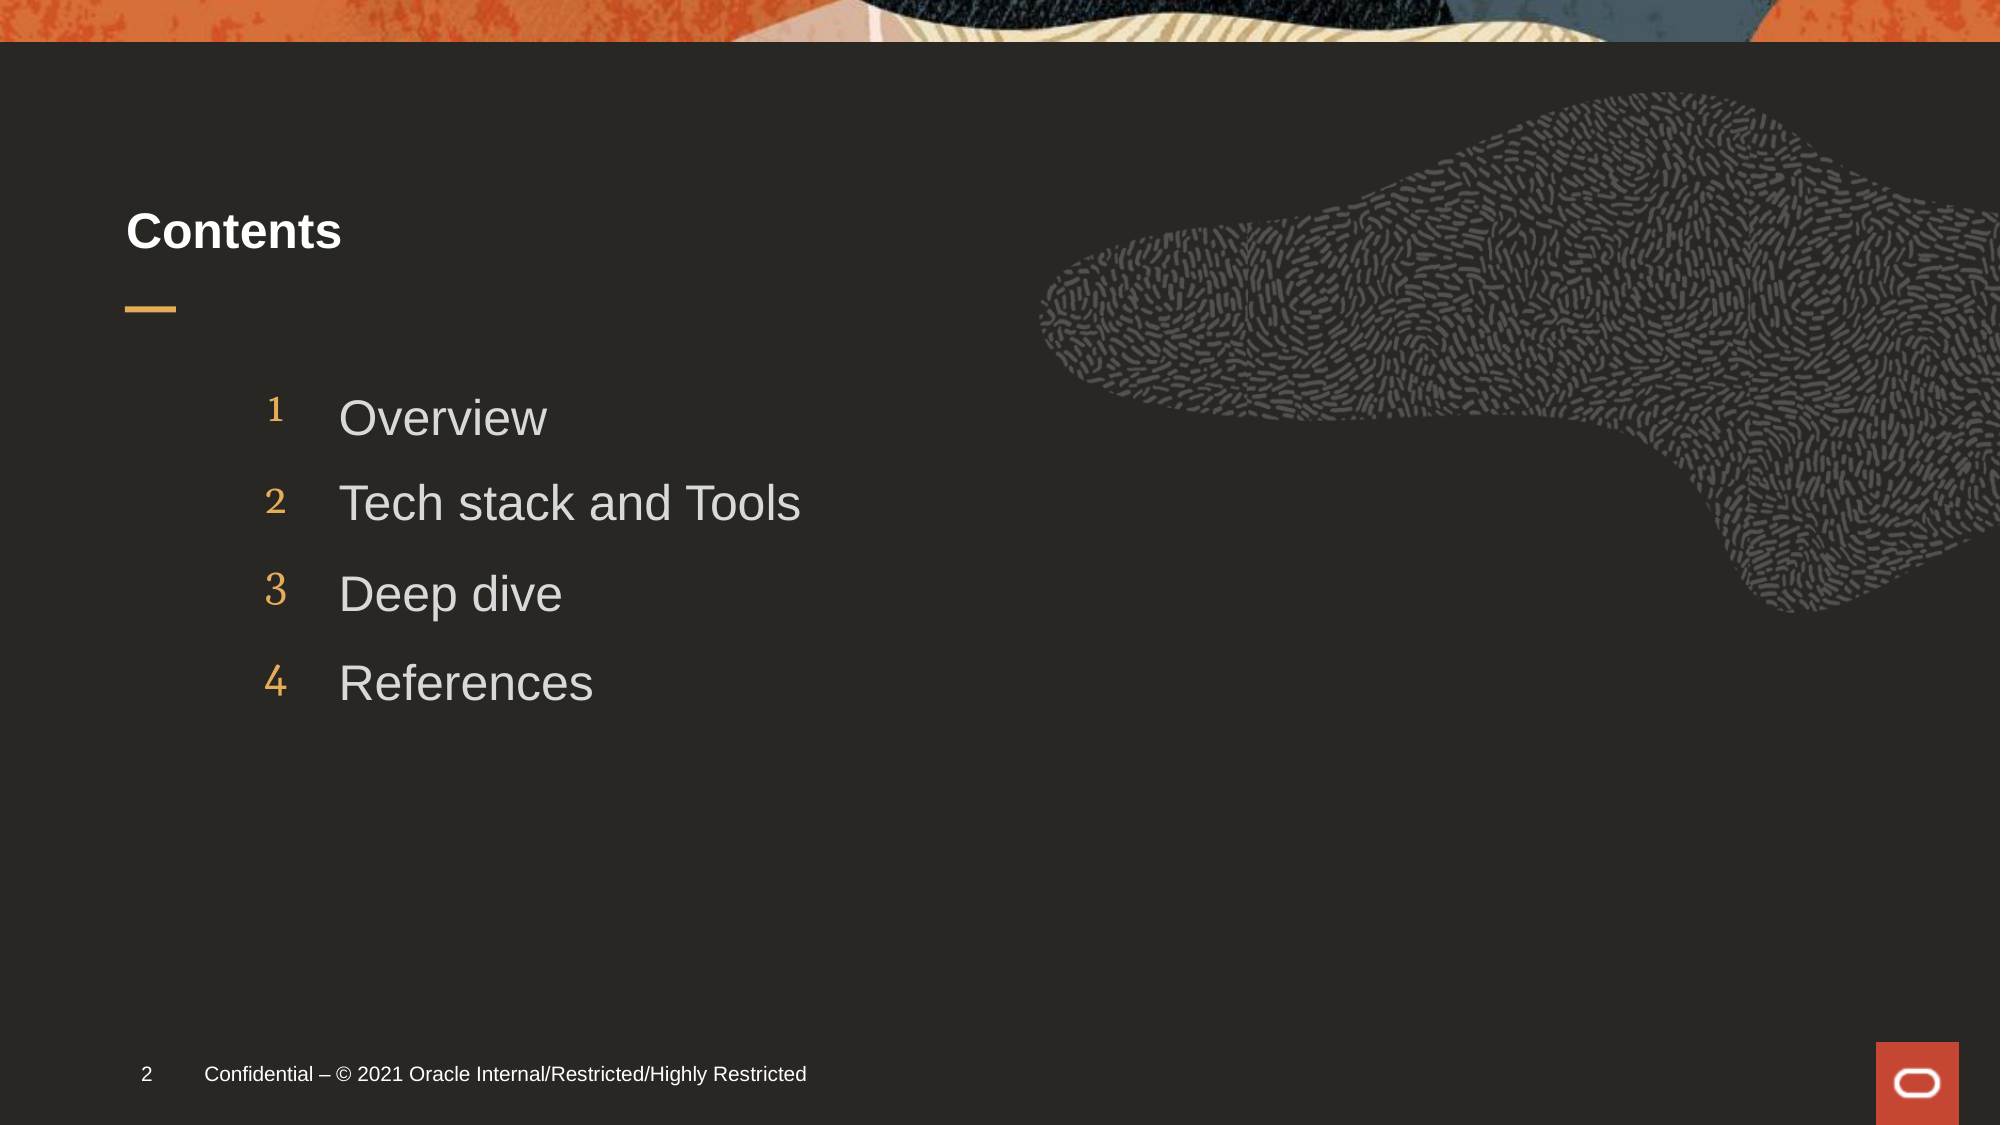

# Contents
Overview

1
Tech stack and Tools
2
Deep dive
3
References
4
2
Confidential – © 2021 Oracle Internal/Restricted/Highly Restricted